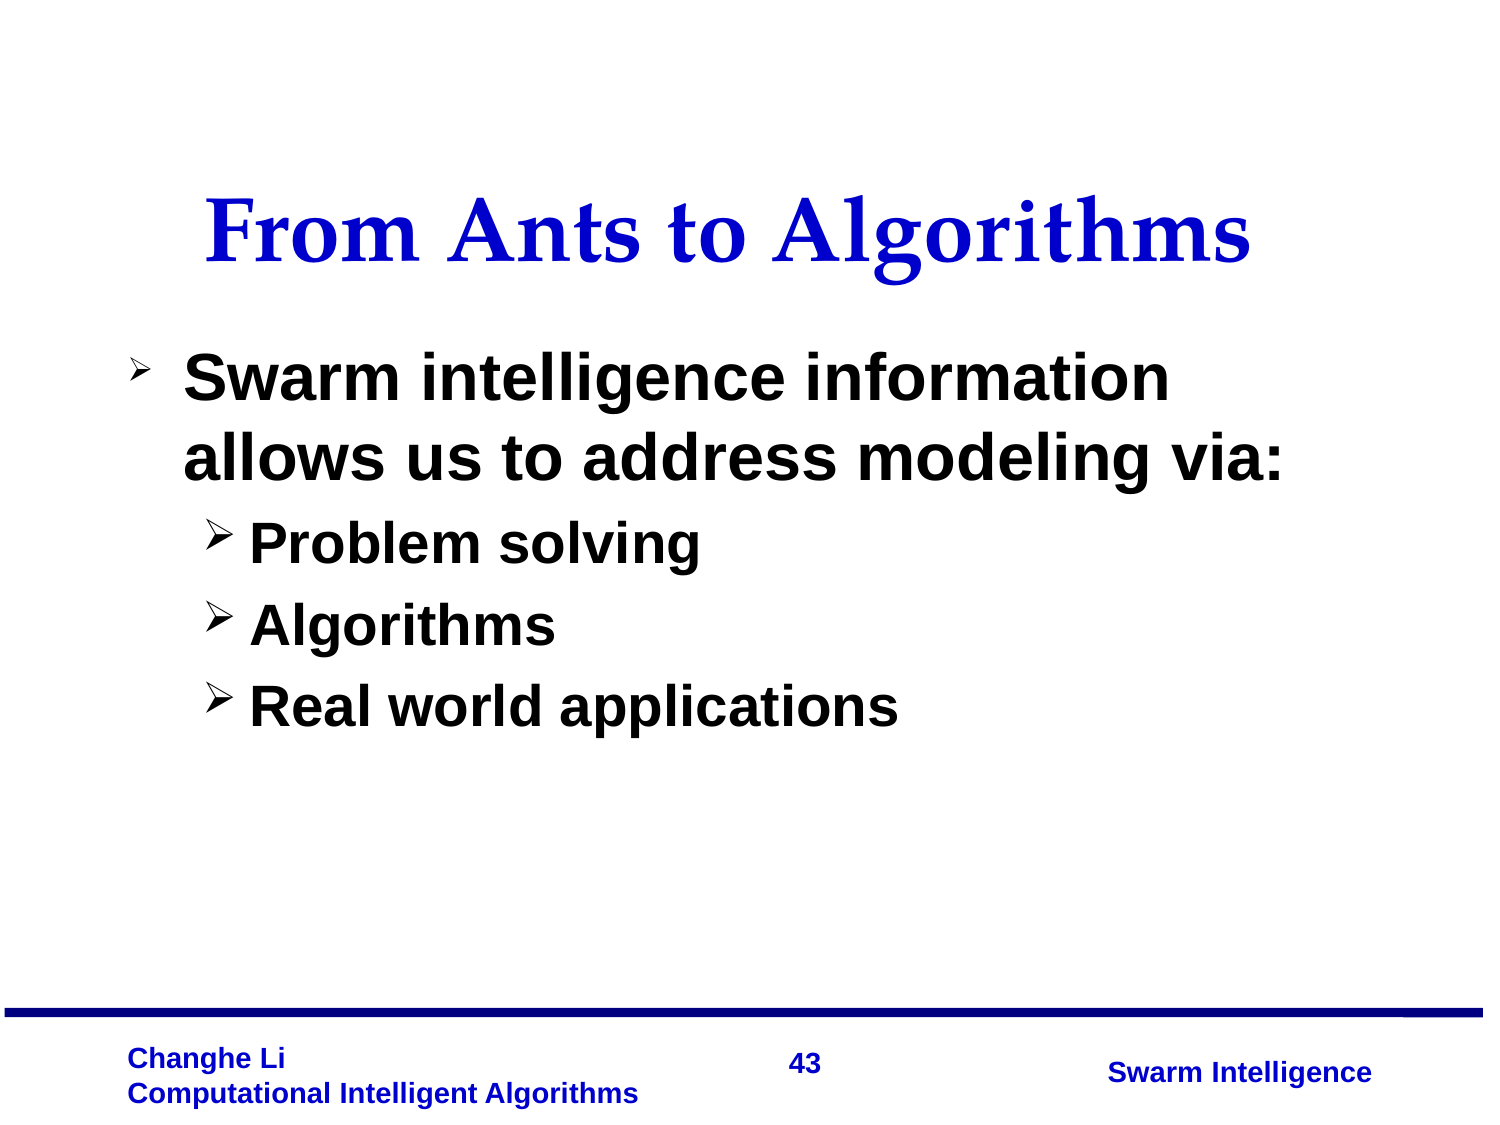

From Ants to Algorithms
Swarm intelligence information allows us to address modeling via:
Problem solving
Algorithms
Real world applications